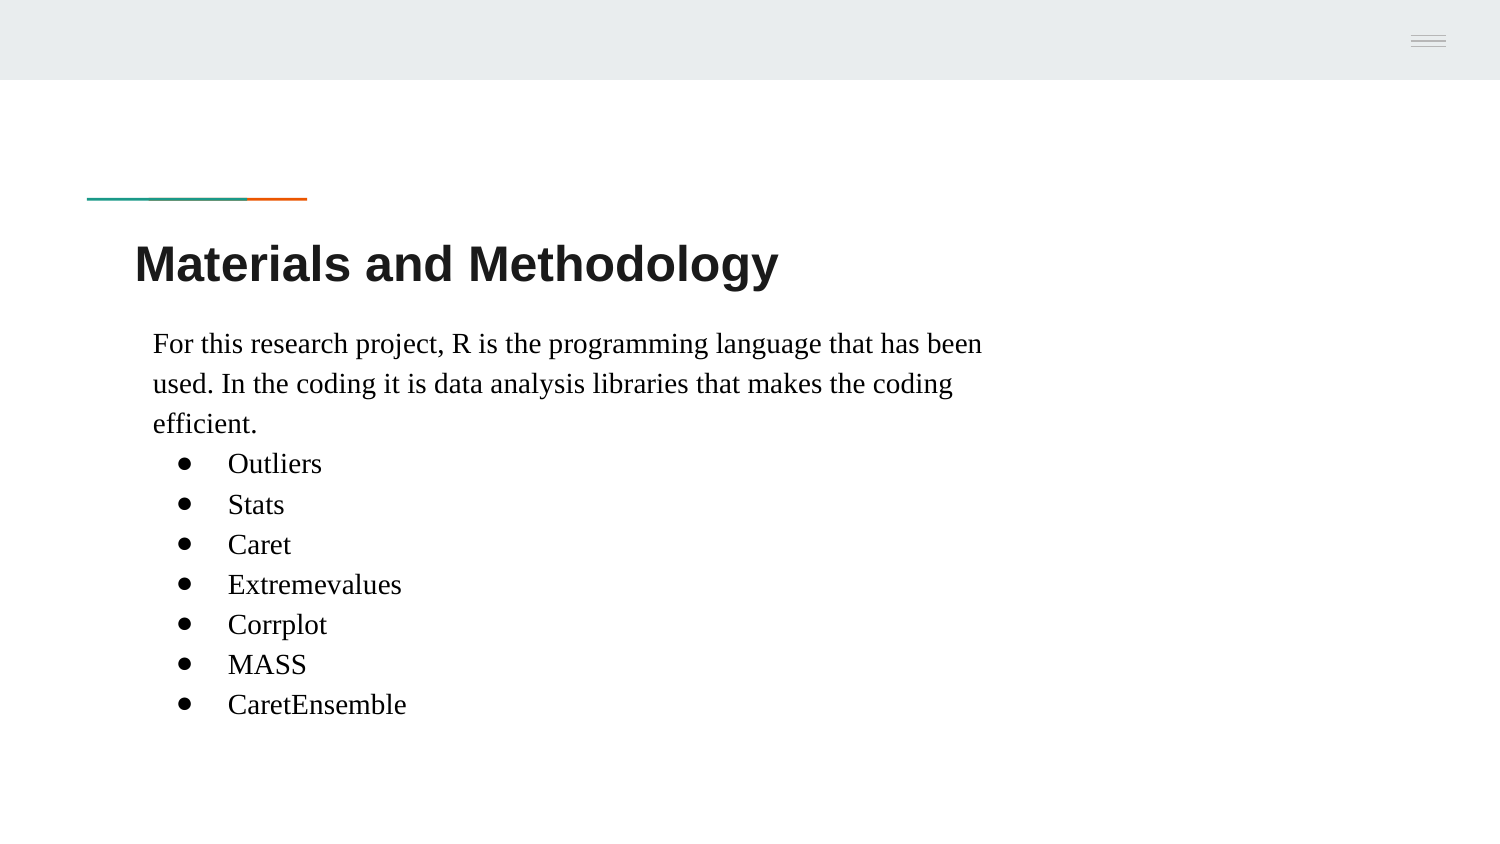

# Materials and Methodology
For this research project, R is the programming language that has been used. In the coding it is data analysis libraries that makes the coding efficient.
Outliers
Stats
Caret
Extremevalues
Corrplot
MASS
CaretEnsemble